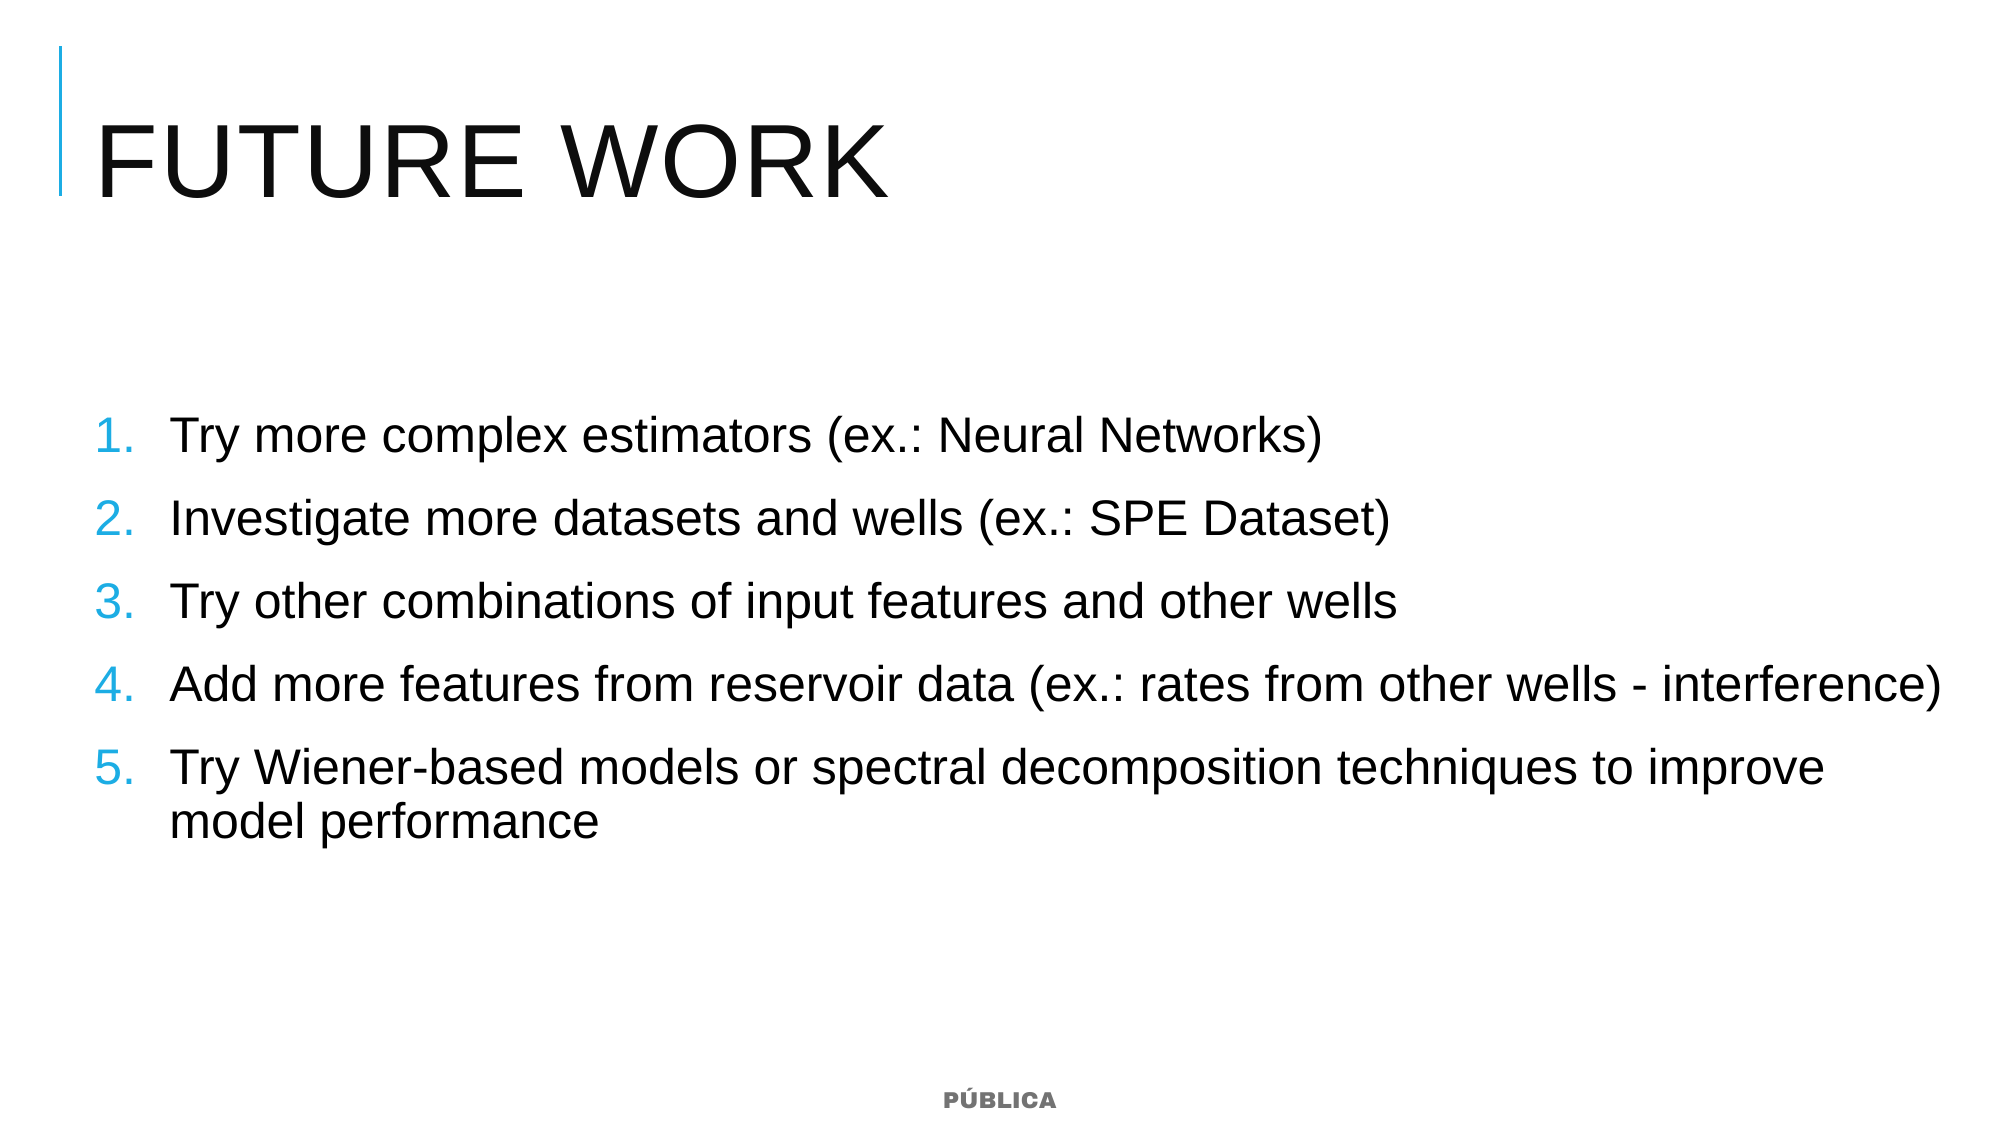

# Future work
Try more complex estimators (ex.: Neural Networks)
Investigate more datasets and wells (ex.: SPE Dataset)
Try other combinations of input features and other wells
Add more features from reservoir data (ex.: rates from other wells - interference)
Try Wiener-based models or spectral decomposition techniques to improve model performance